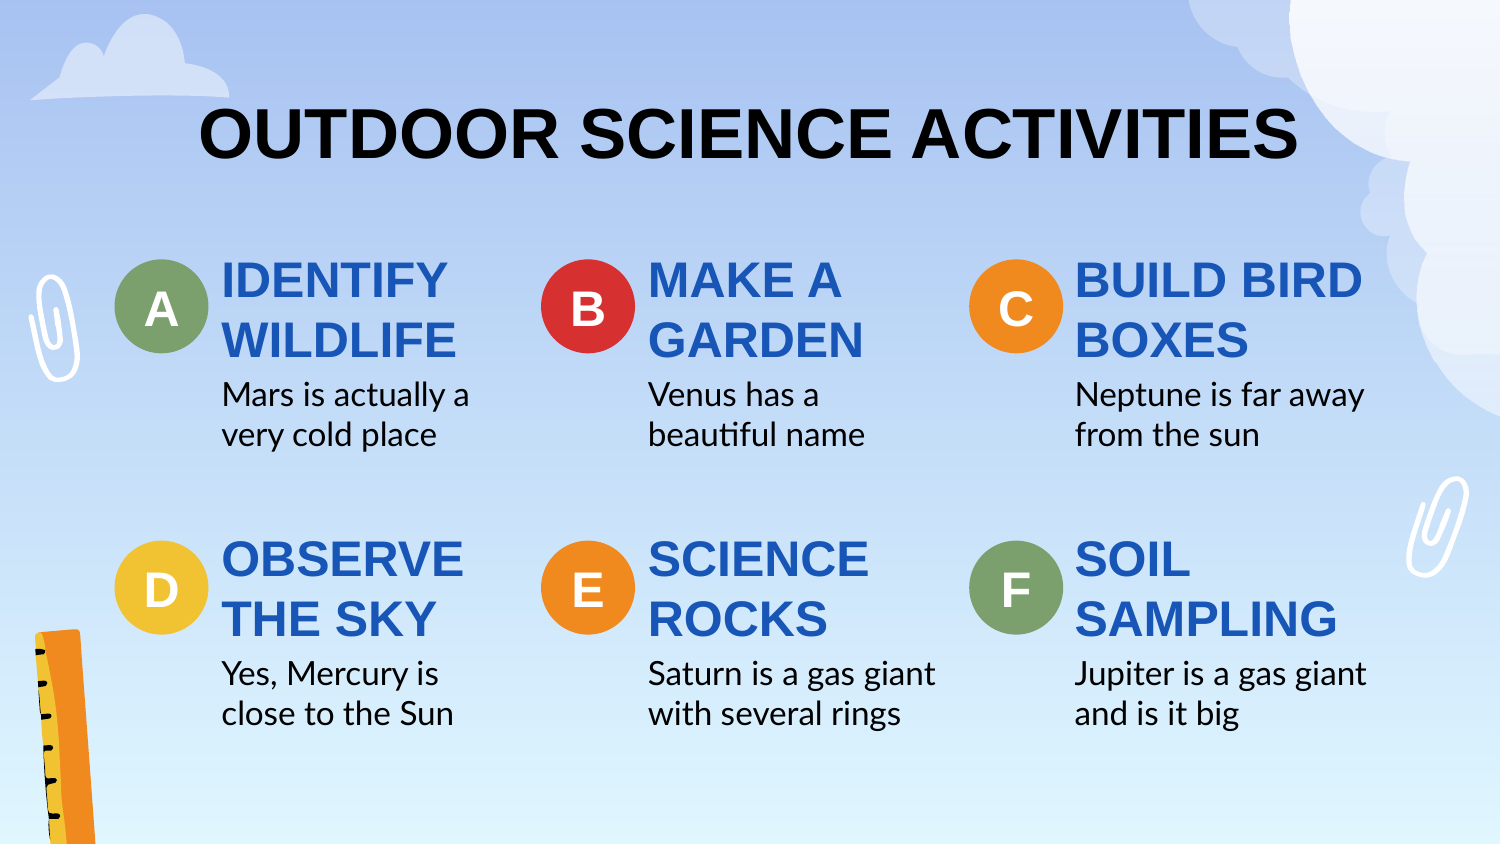

# OUTDOOR SCIENCE ACTIVITIES
IDENTIFY WILDLIFE
MAKE A GARDEN
BUILD BIRD BOXES
A
B
C
Mars is actually a very cold place
Venus has a beautiful name
Neptune is far away from the sun
OBSERVE THE SKY
SCIENCE ROCKS
SOIL SAMPLING
D
E
F
Yes, Mercury is close to the Sun
Saturn is a gas giant with several rings
Jupiter is a gas giant and is it big